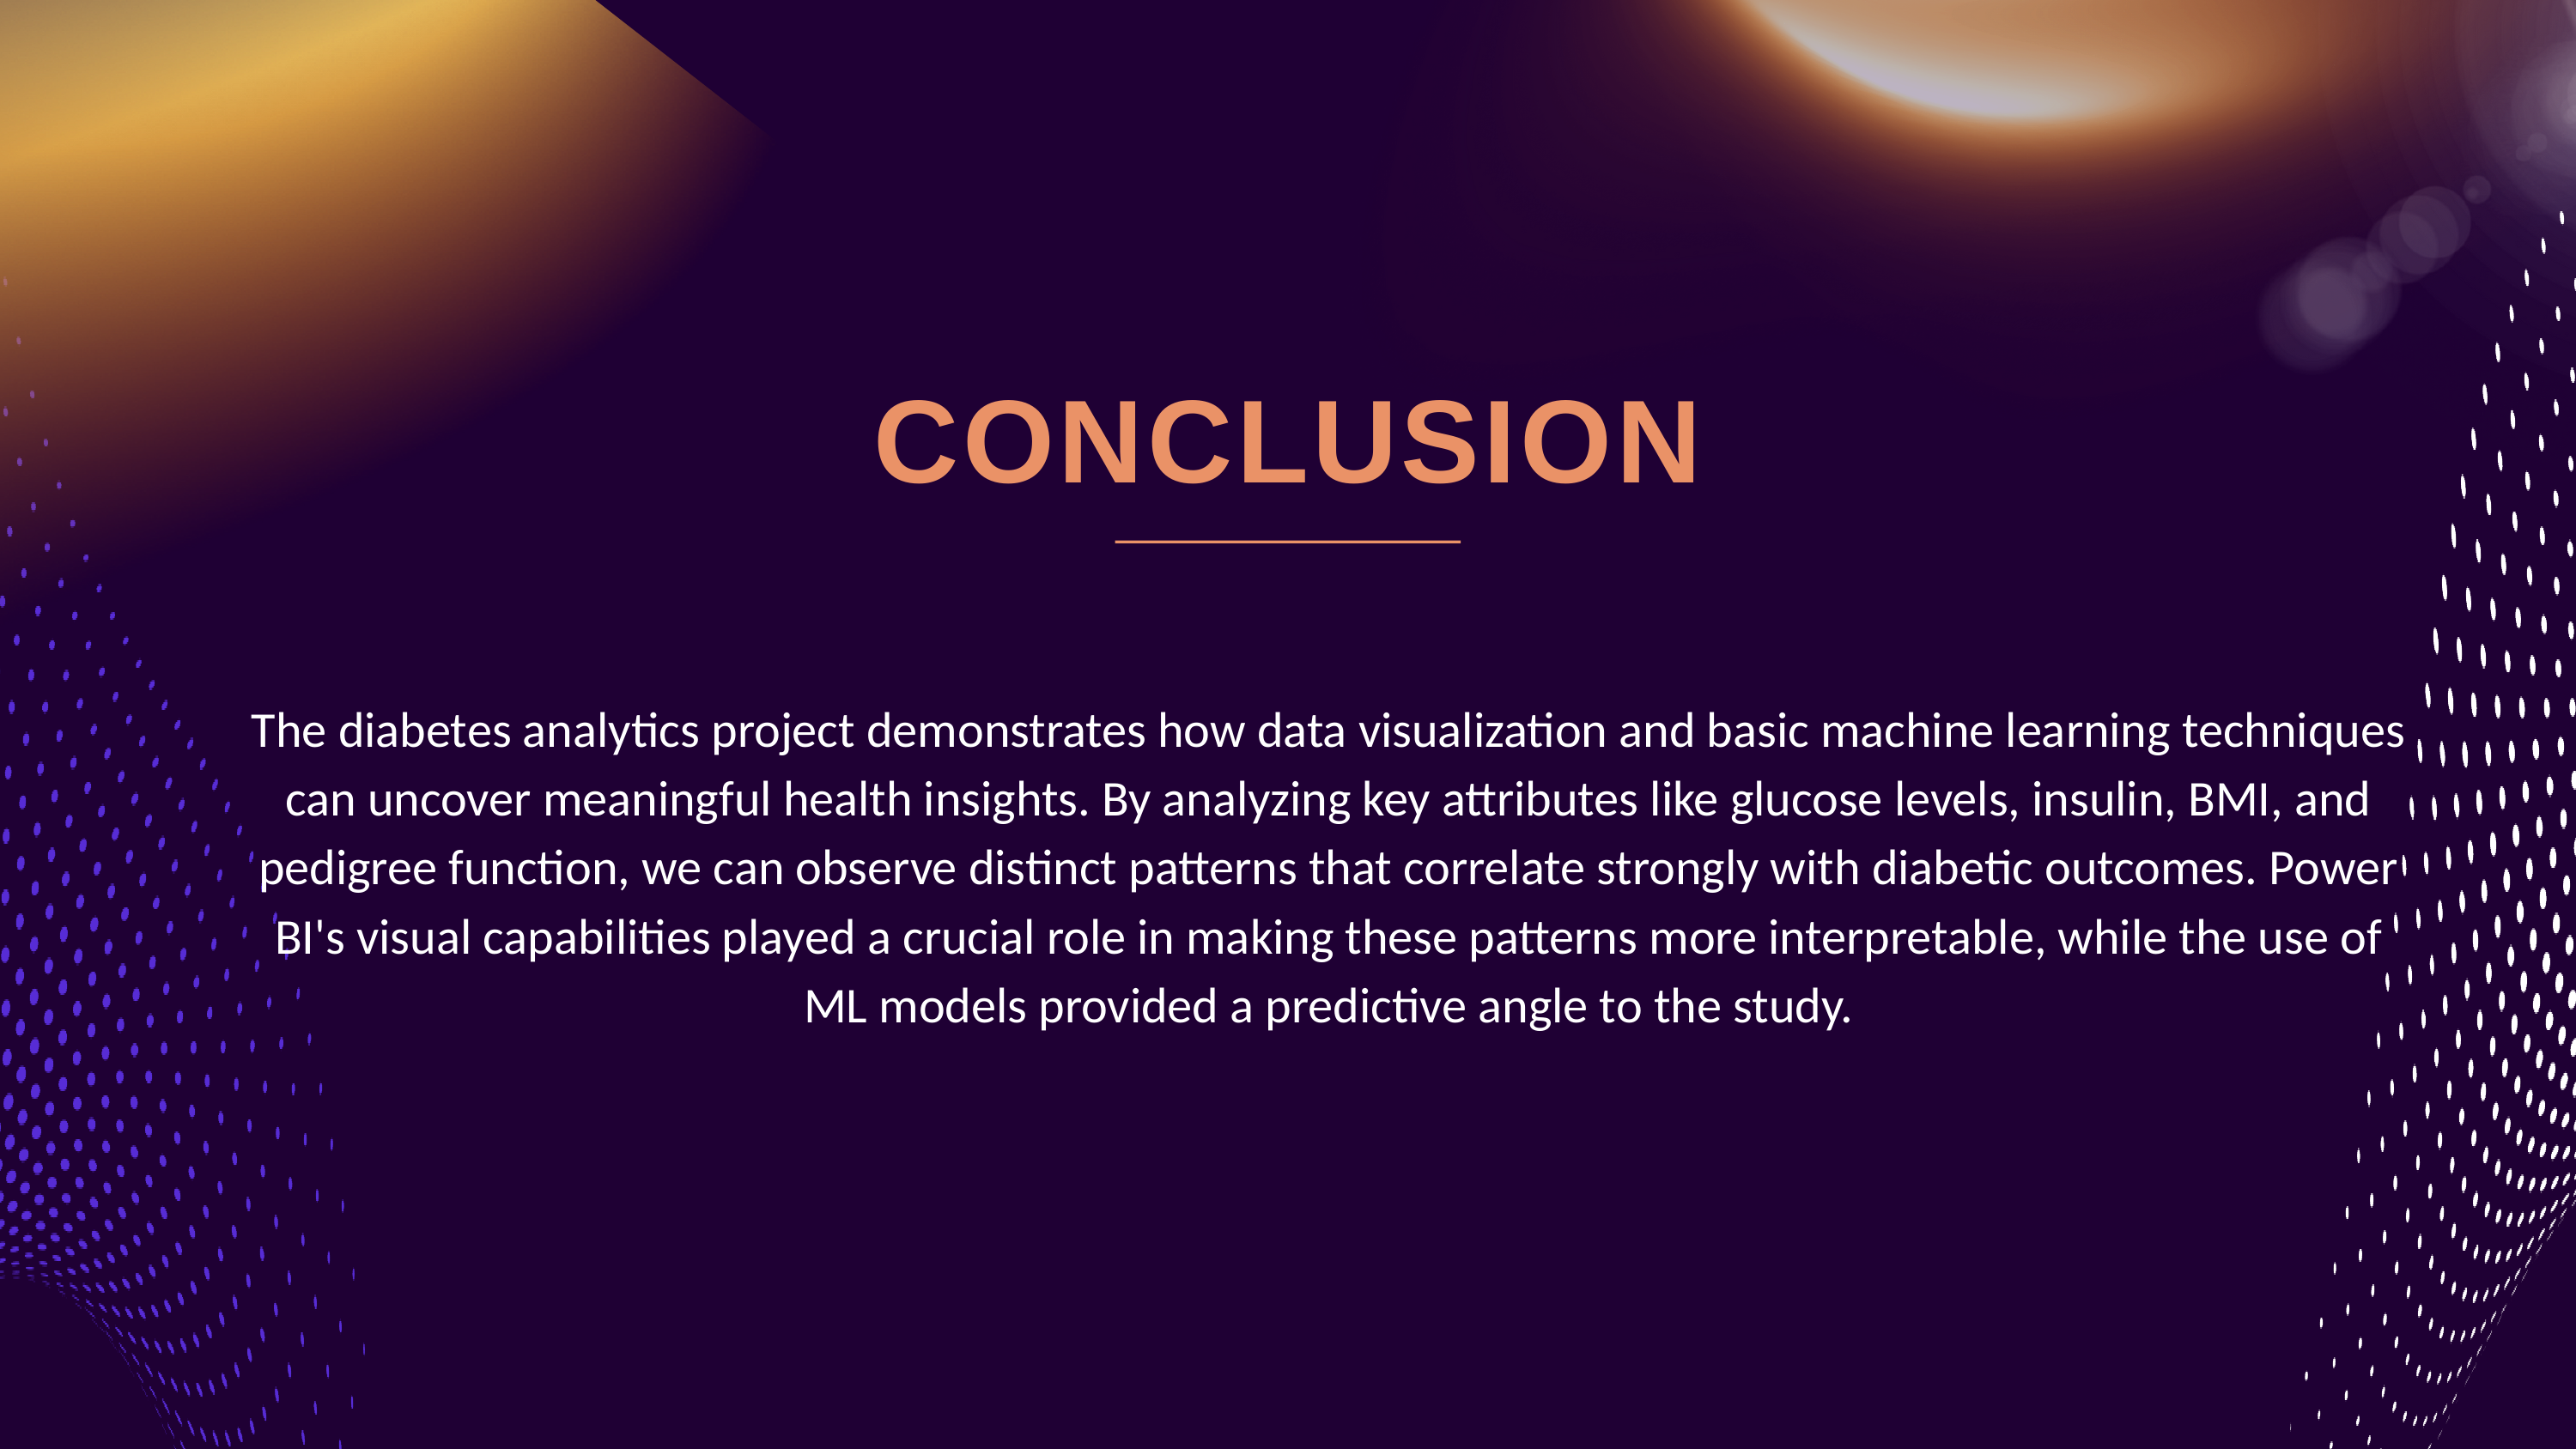

CONCLUSION

The diabetes analytics project demonstrates how data visualization and basic machine learning techniques can uncover meaningful health insights. By analyzing key attributes like glucose levels, insulin, BMI, and pedigree function, we can observe distinct patterns that correlate strongly with diabetic outcomes. Power BI's visual capabilities played a crucial role in making these patterns more interpretable, while the use of ML models provided a predictive angle to the study.